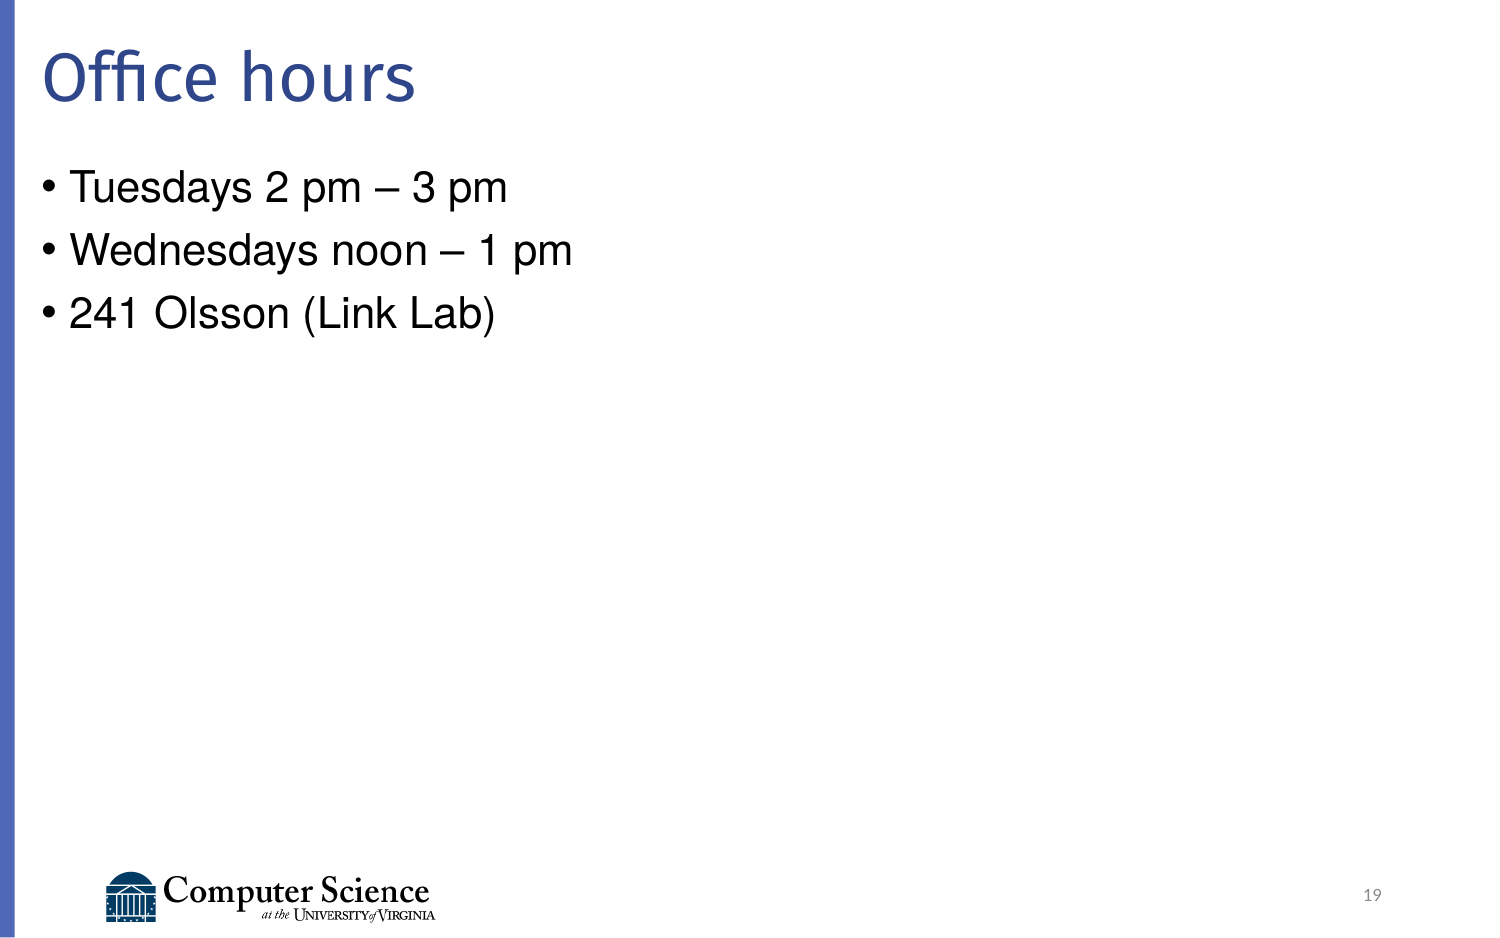

# Office hours
Tuesdays 2 pm – 3 pm
Wednesdays noon – 1 pm
241 Olsson (Link Lab)
19